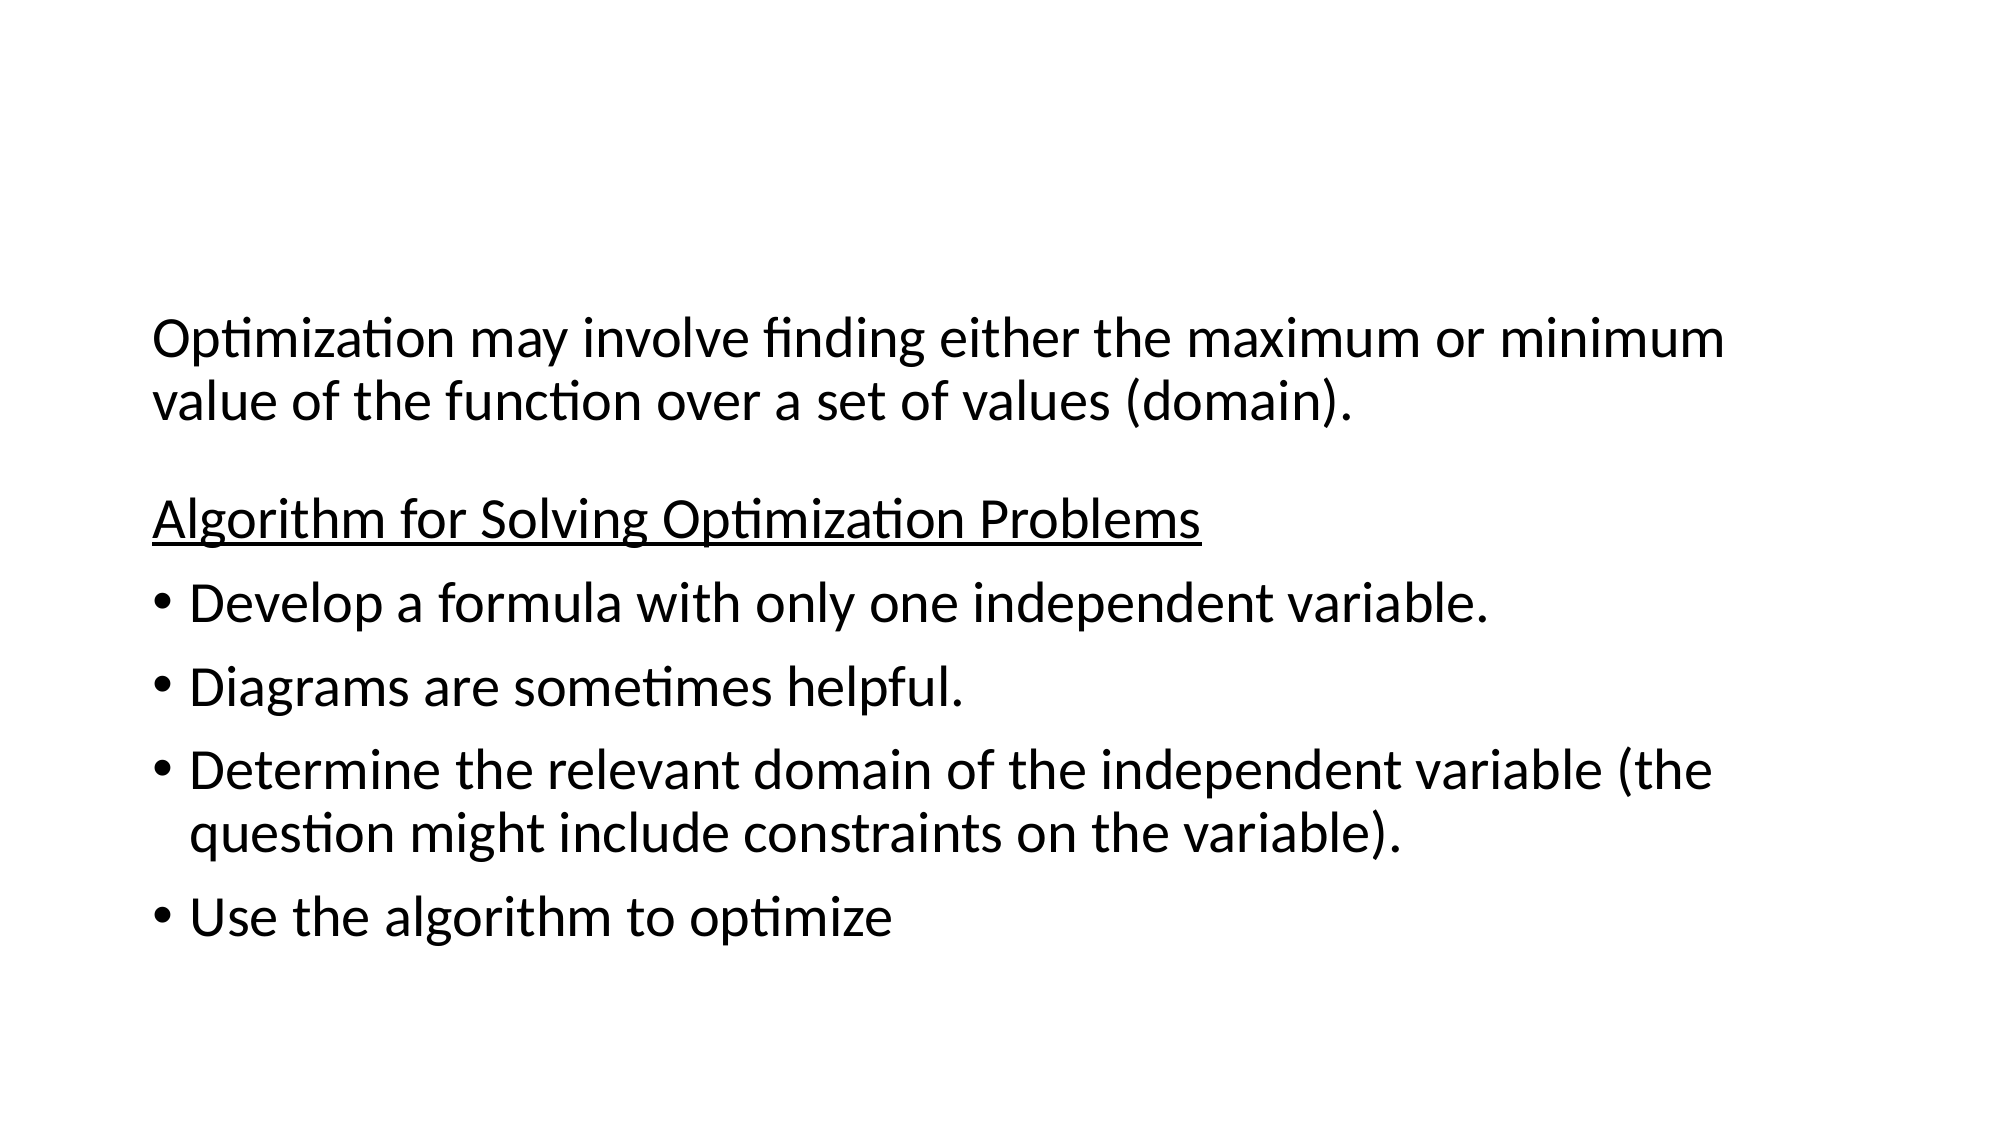

#
Optimization may involve finding either the maximum or minimum value of the function over a set of values (domain).

Algorithm for Solving Optimization Problems
Develop a formula with only one independent variable.
Diagrams are sometimes helpful.
Determine the relevant domain of the independent variable (the question might include constraints on the variable).
Use the algorithm to optimize